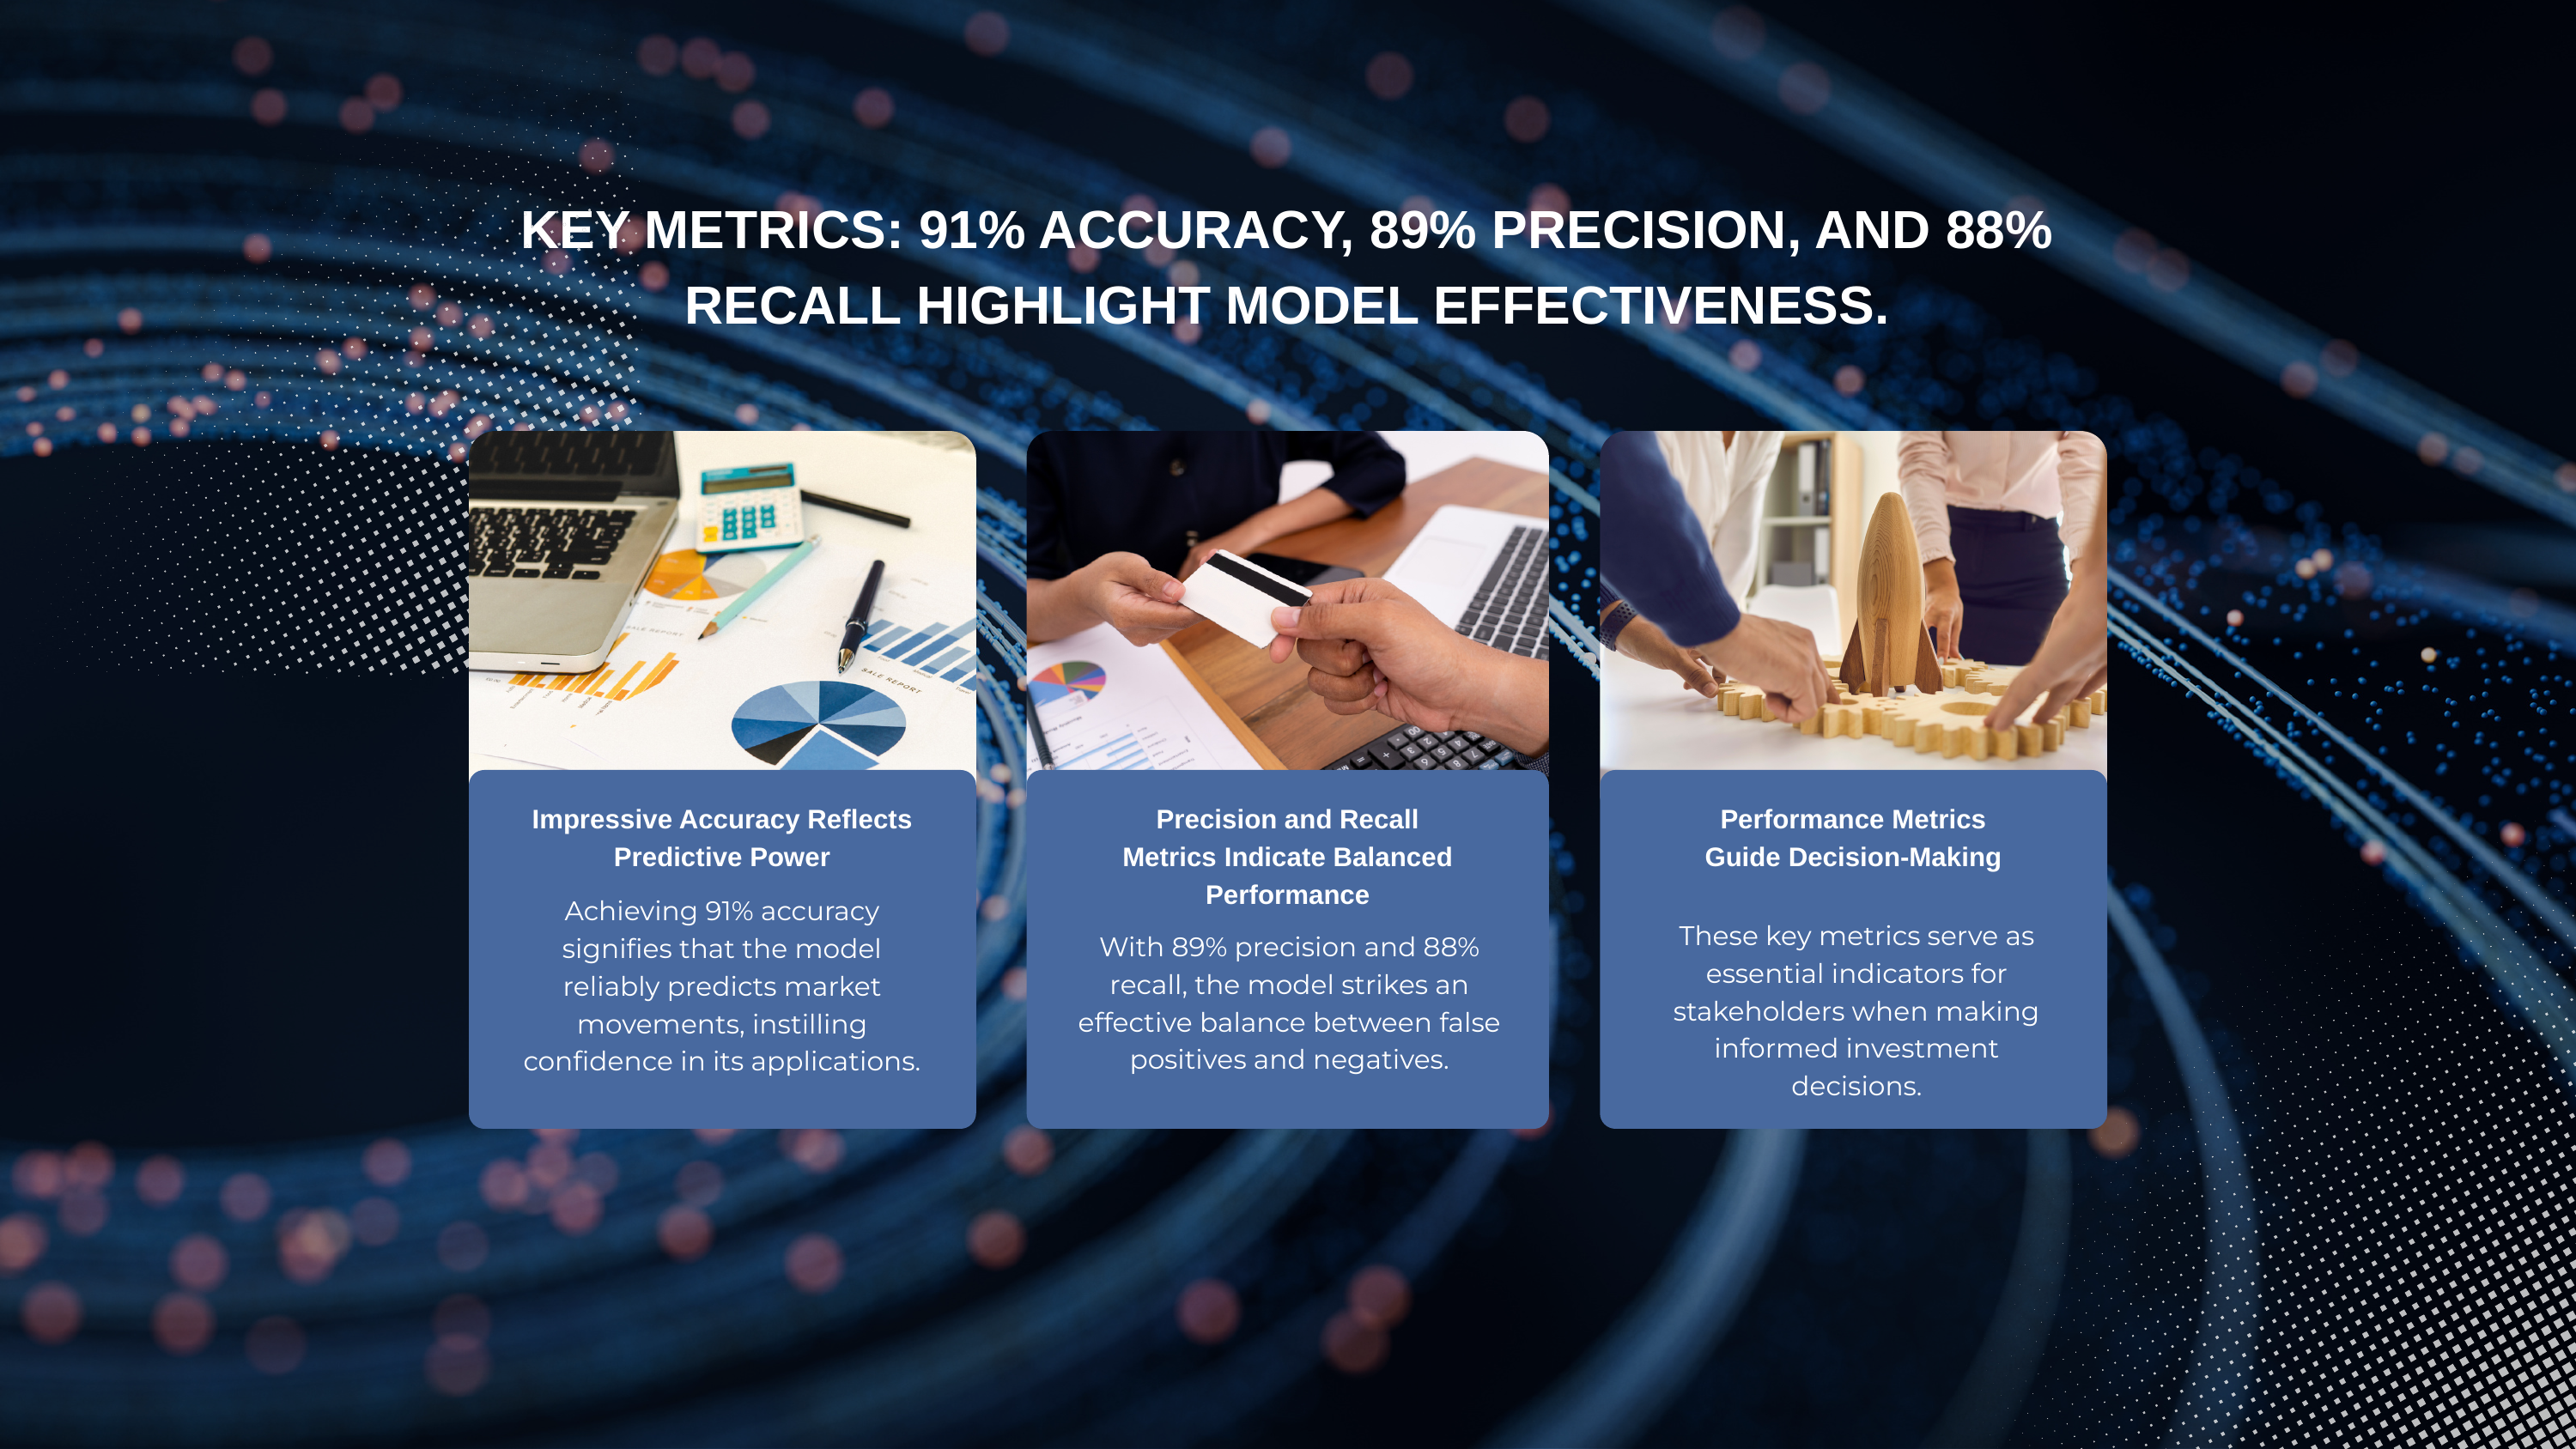

KEY METRICS: 91% ACCURACY, 89% PRECISION, AND 88% RECALL HIGHLIGHT MODEL EFFECTIVENESS.

Impressive Accuracy Reflects Predictive Power
Precision and Recall Metrics Indicate Balanced Performance
Performance Metrics Guide Decision-Making
Achieving 91% accuracy signifies that the model reliably predicts market movements, instilling confidence in its applications.
These key metrics serve as essential indicators for stakeholders when making informed investment decisions.
With 89% precision and 88% recall, the model strikes an effective balance between false positives and negatives.